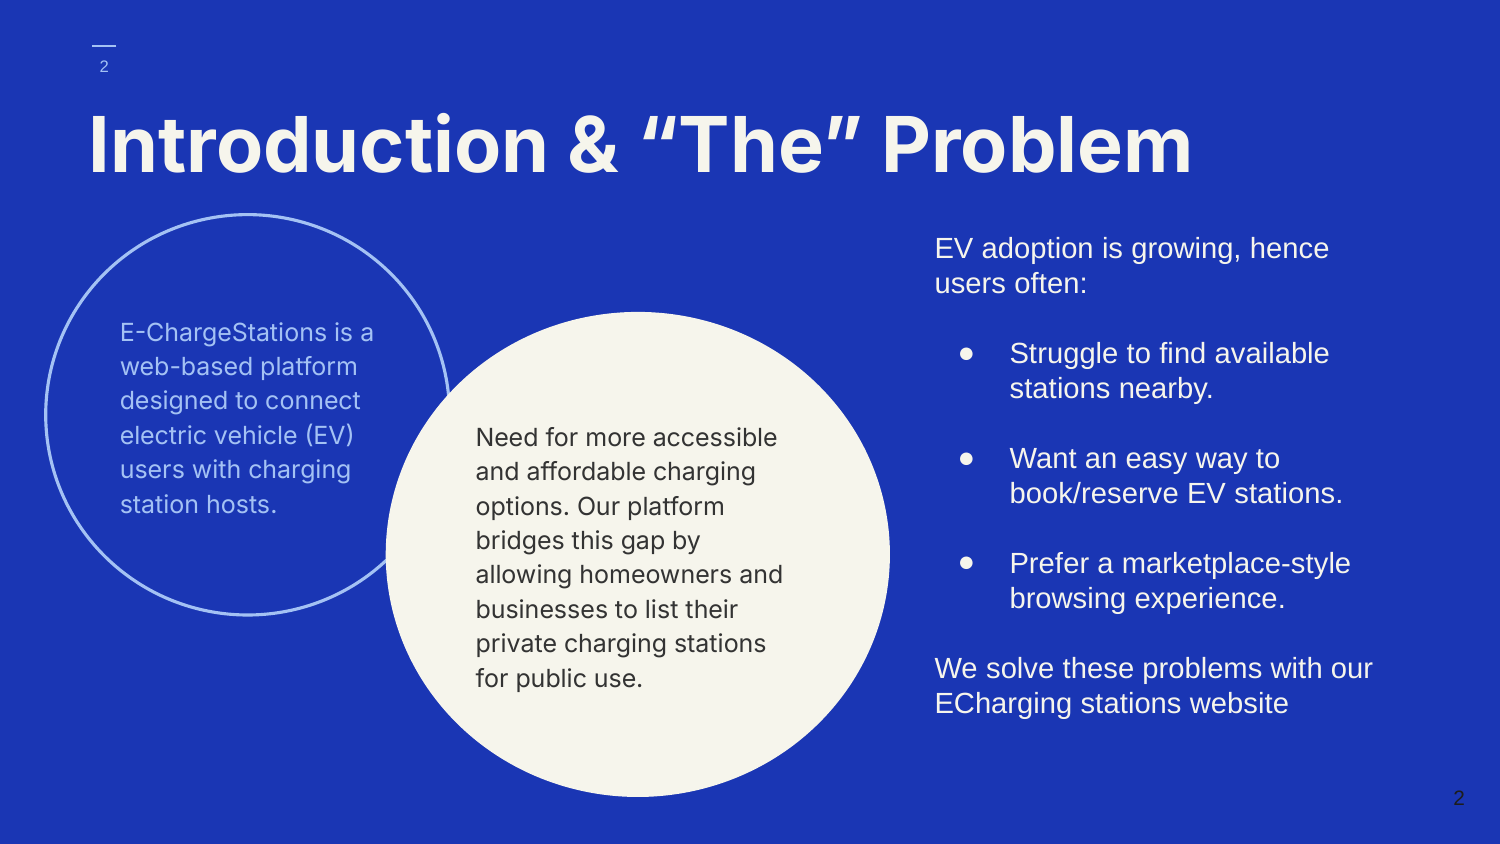

# Introduction & “The” Problem
E-ChargeStations is a web-based platform designed to connect electric vehicle (EV) users with charging station hosts.
EV adoption is growing, hence users often:

Struggle to find available stations nearby.

Want an easy way to book/reserve EV stations.

Prefer a marketplace-style browsing experience.

We solve these problems with our ECharging stations website
Need for more accessible and affordable charging options. Our platform bridges this gap by allowing homeowners and businesses to list their private charging stations for public use.
2